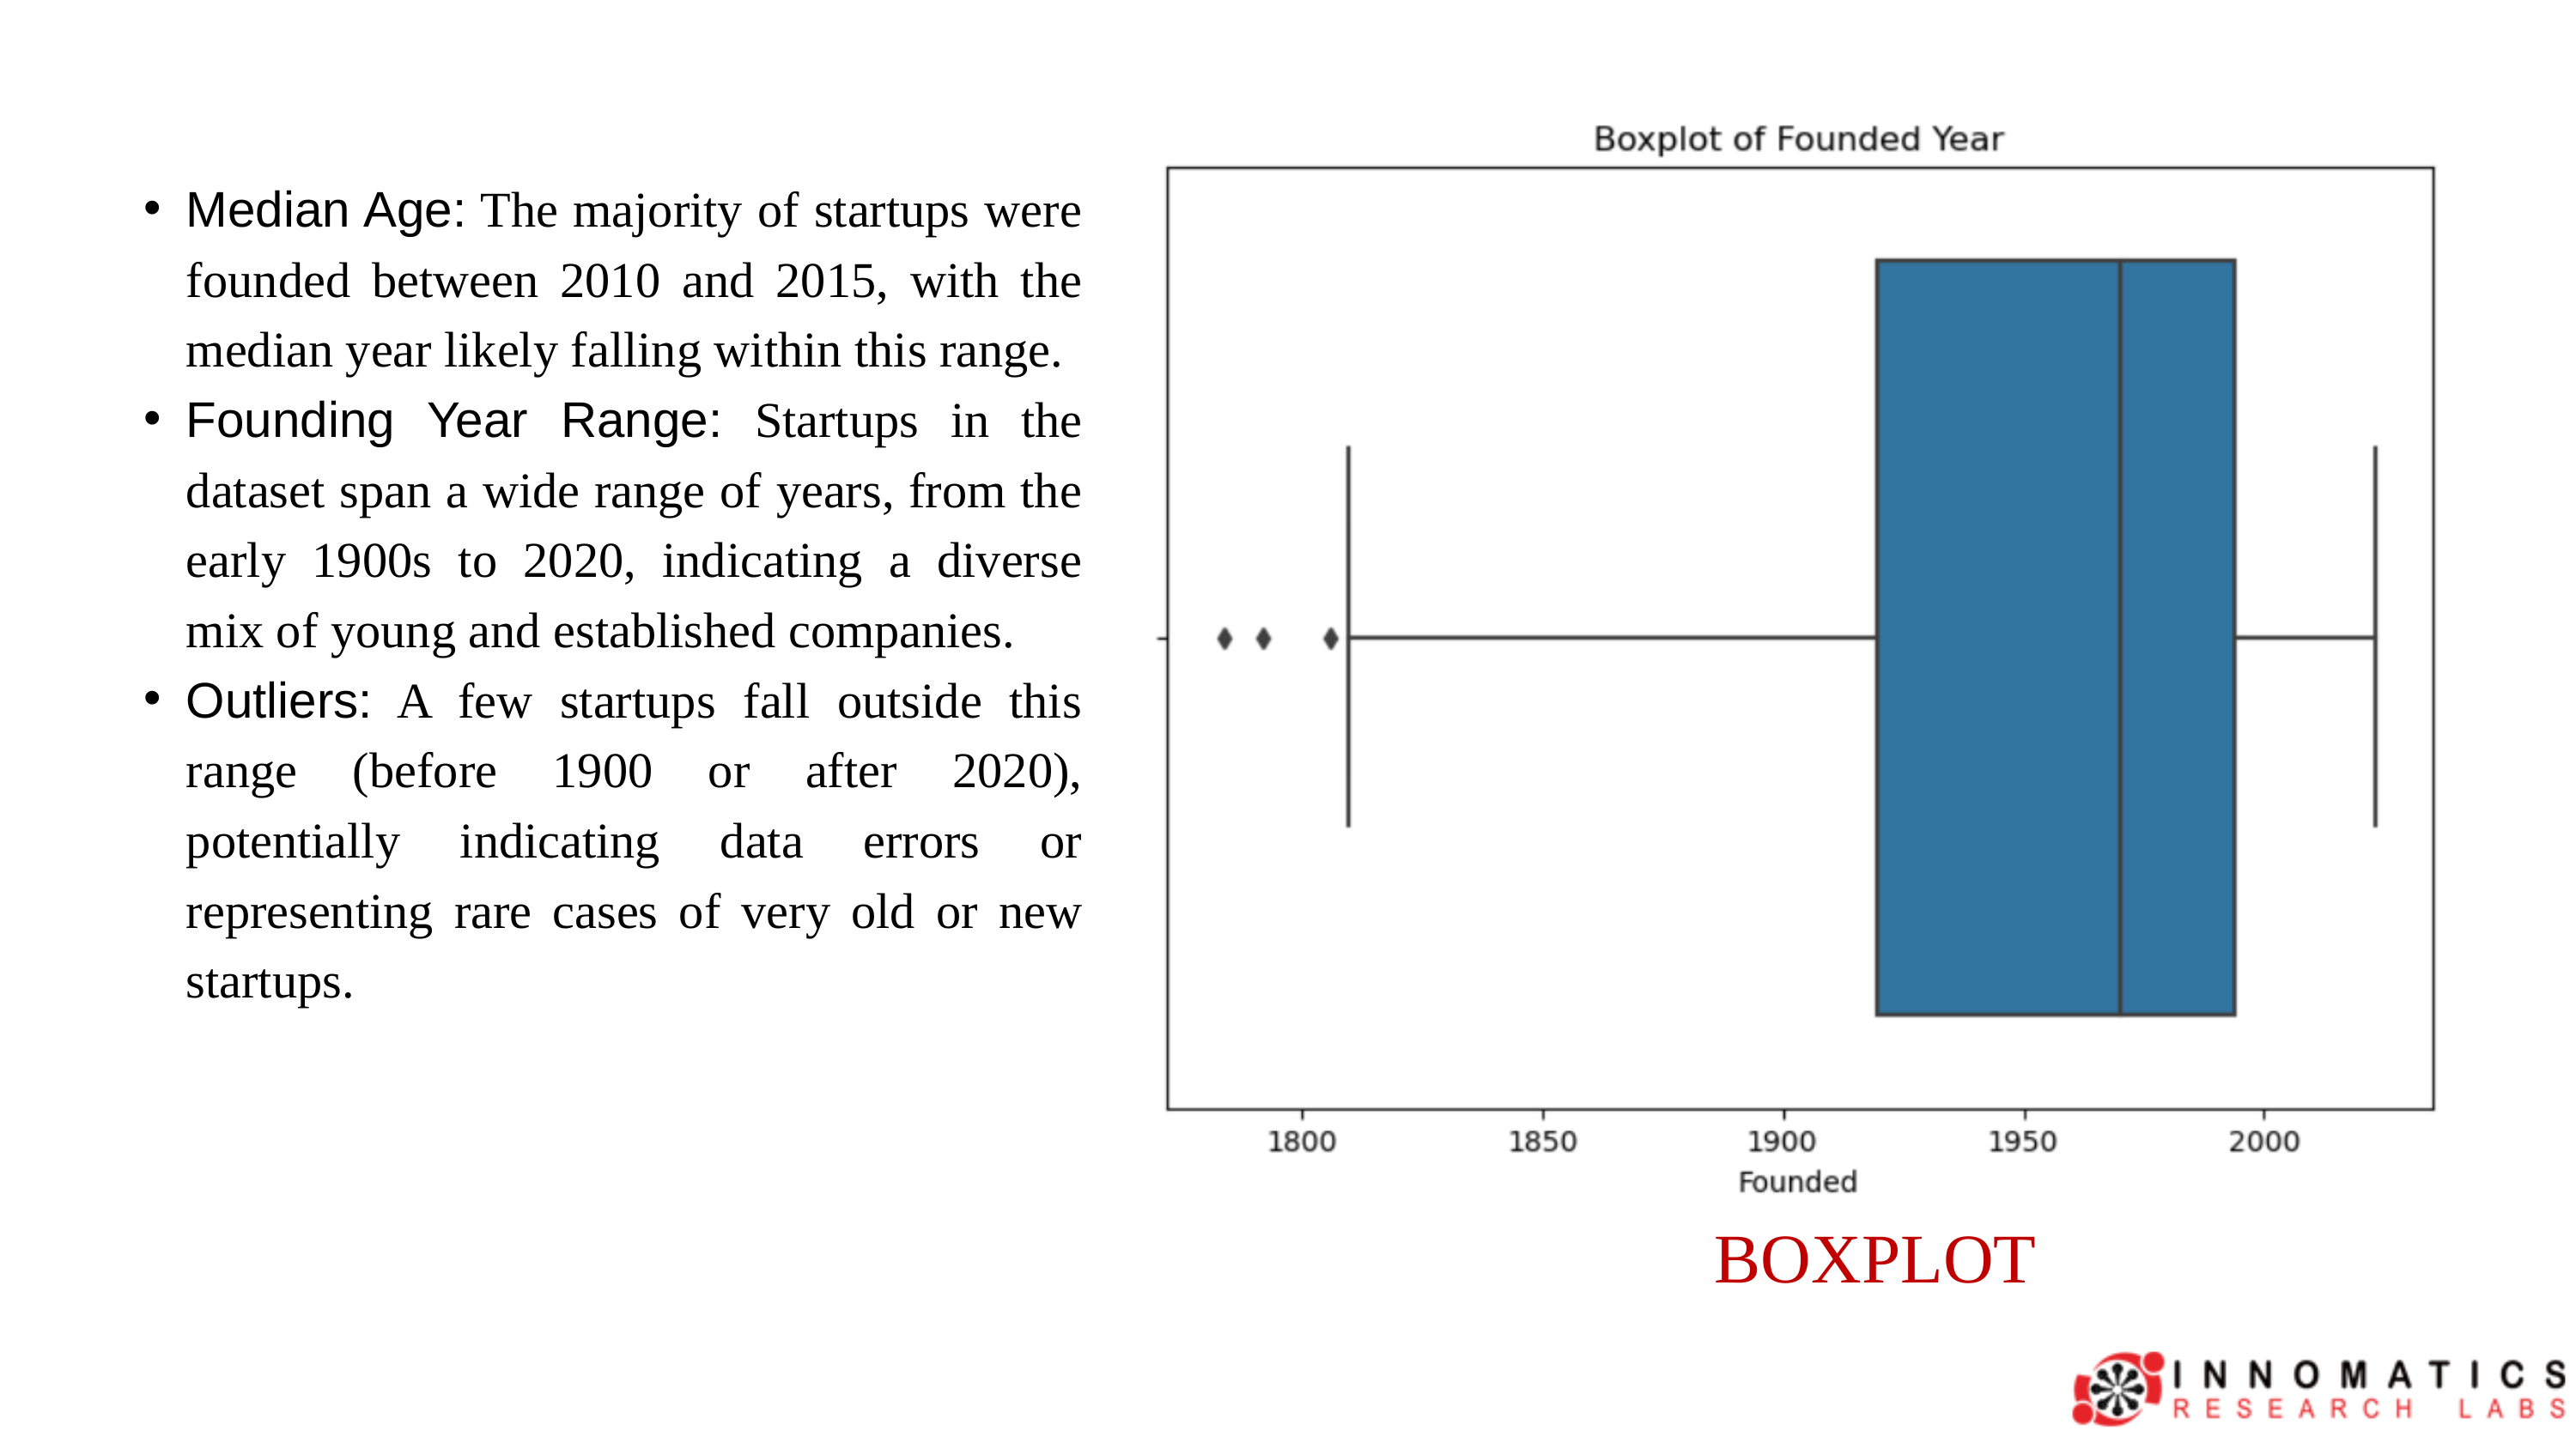

Median Age: The majority of startups were founded between 2010 and 2015, with the median year likely falling within this range.
Founding Year Range: Startups in the dataset span a wide range of years, from the early 1900s to 2020, indicating a diverse mix of young and established companies.
Outliers: A few startups fall outside this range (before 1900 or after 2020), potentially indicating data errors or representing rare cases of very old or new startups.
BOXPLOT